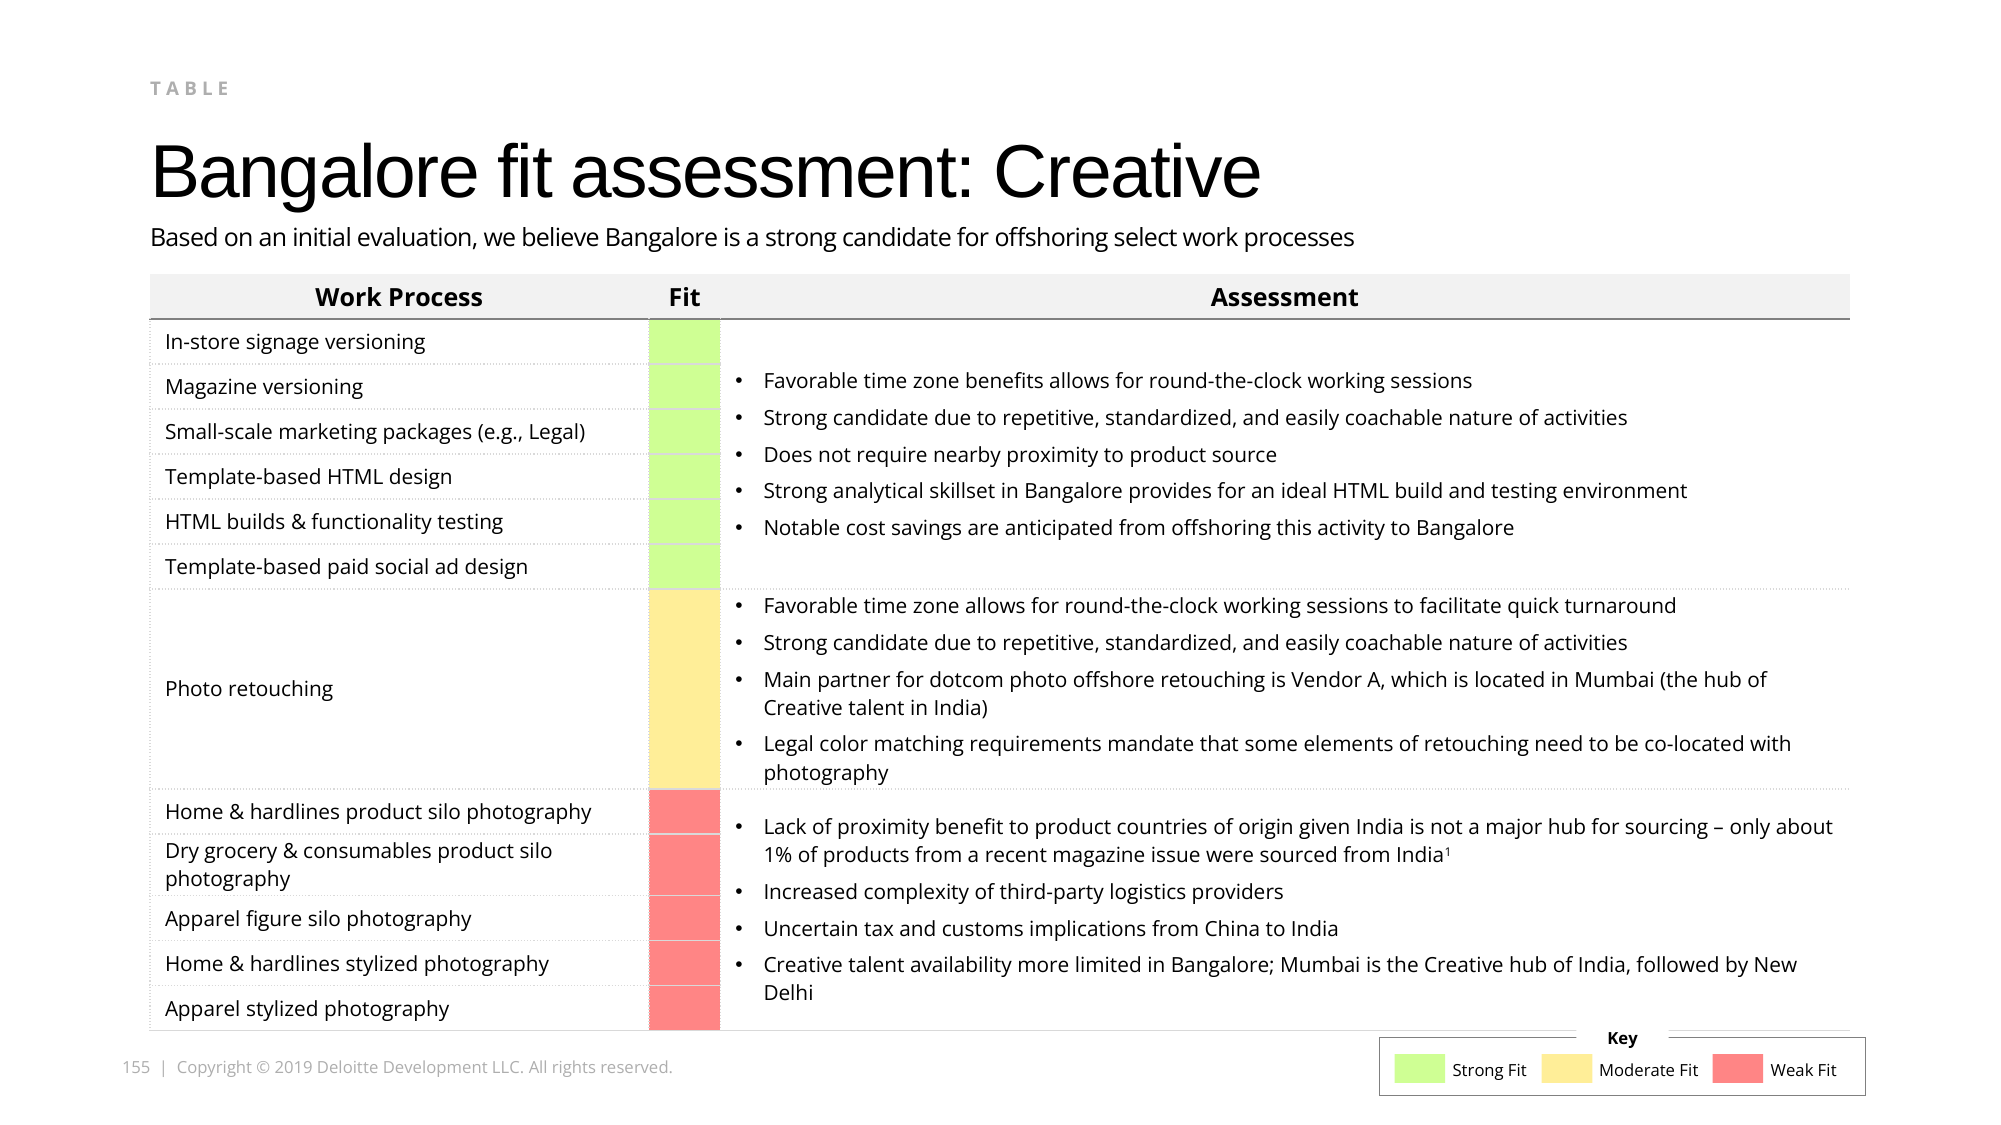

TABLE
# Bangalore fit assessment: Creative
Based on an initial evaluation, we believe Bangalore is a strong candidate for offshoring select work processes
High Tech Manufacturer
| Work Process | Fit | Assessment |
| --- | --- | --- |
| In-store signage versioning |  | Favorable time zone benefits allows for round-the-clock working sessions Strong candidate due to repetitive, standardized, and easily coachable nature of activities Does not require nearby proximity to product source Strong analytical skillset in Bangalore provides for an ideal HTML build and testing environment Notable cost savings are anticipated from offshoring this activity to Bangalore |
| Magazine versioning |  |  |
| Small-scale marketing packages (e.g., Legal) |  |  |
| Template-based HTML design |  |  |
| HTML builds & functionality testing |  |  |
| Template-based paid social ad design |  |  |
| Photo retouching |  | Favorable time zone allows for round-the-clock working sessions to facilitate quick turnaround Strong candidate due to repetitive, standardized, and easily coachable nature of activities Main partner for dotcom photo offshore retouching is Vendor A, which is located in Mumbai (the hub of Creative talent in India) Legal color matching requirements mandate that some elements of retouching need to be co-located with photography |
| Home & hardlines product silo photography |  | Lack of proximity benefit to product countries of origin given India is not a major hub for sourcing – only about 1% of products from a recent magazine issue were sourced from India1 Increased complexity of third-party logistics providers Uncertain tax and customs implications from China to India Creative talent availability more limited in Bangalore; Mumbai is the Creative hub of India, followed by New Delhi |
| Dry grocery & consumables product silo photography |  |  |
| Apparel figure silo photography |  |  |
| Home & hardlines stylized photography |  |  |
| Apparel stylized photography |  |  |
Key

Strong Fit
Moderate Fit
Weak Fit